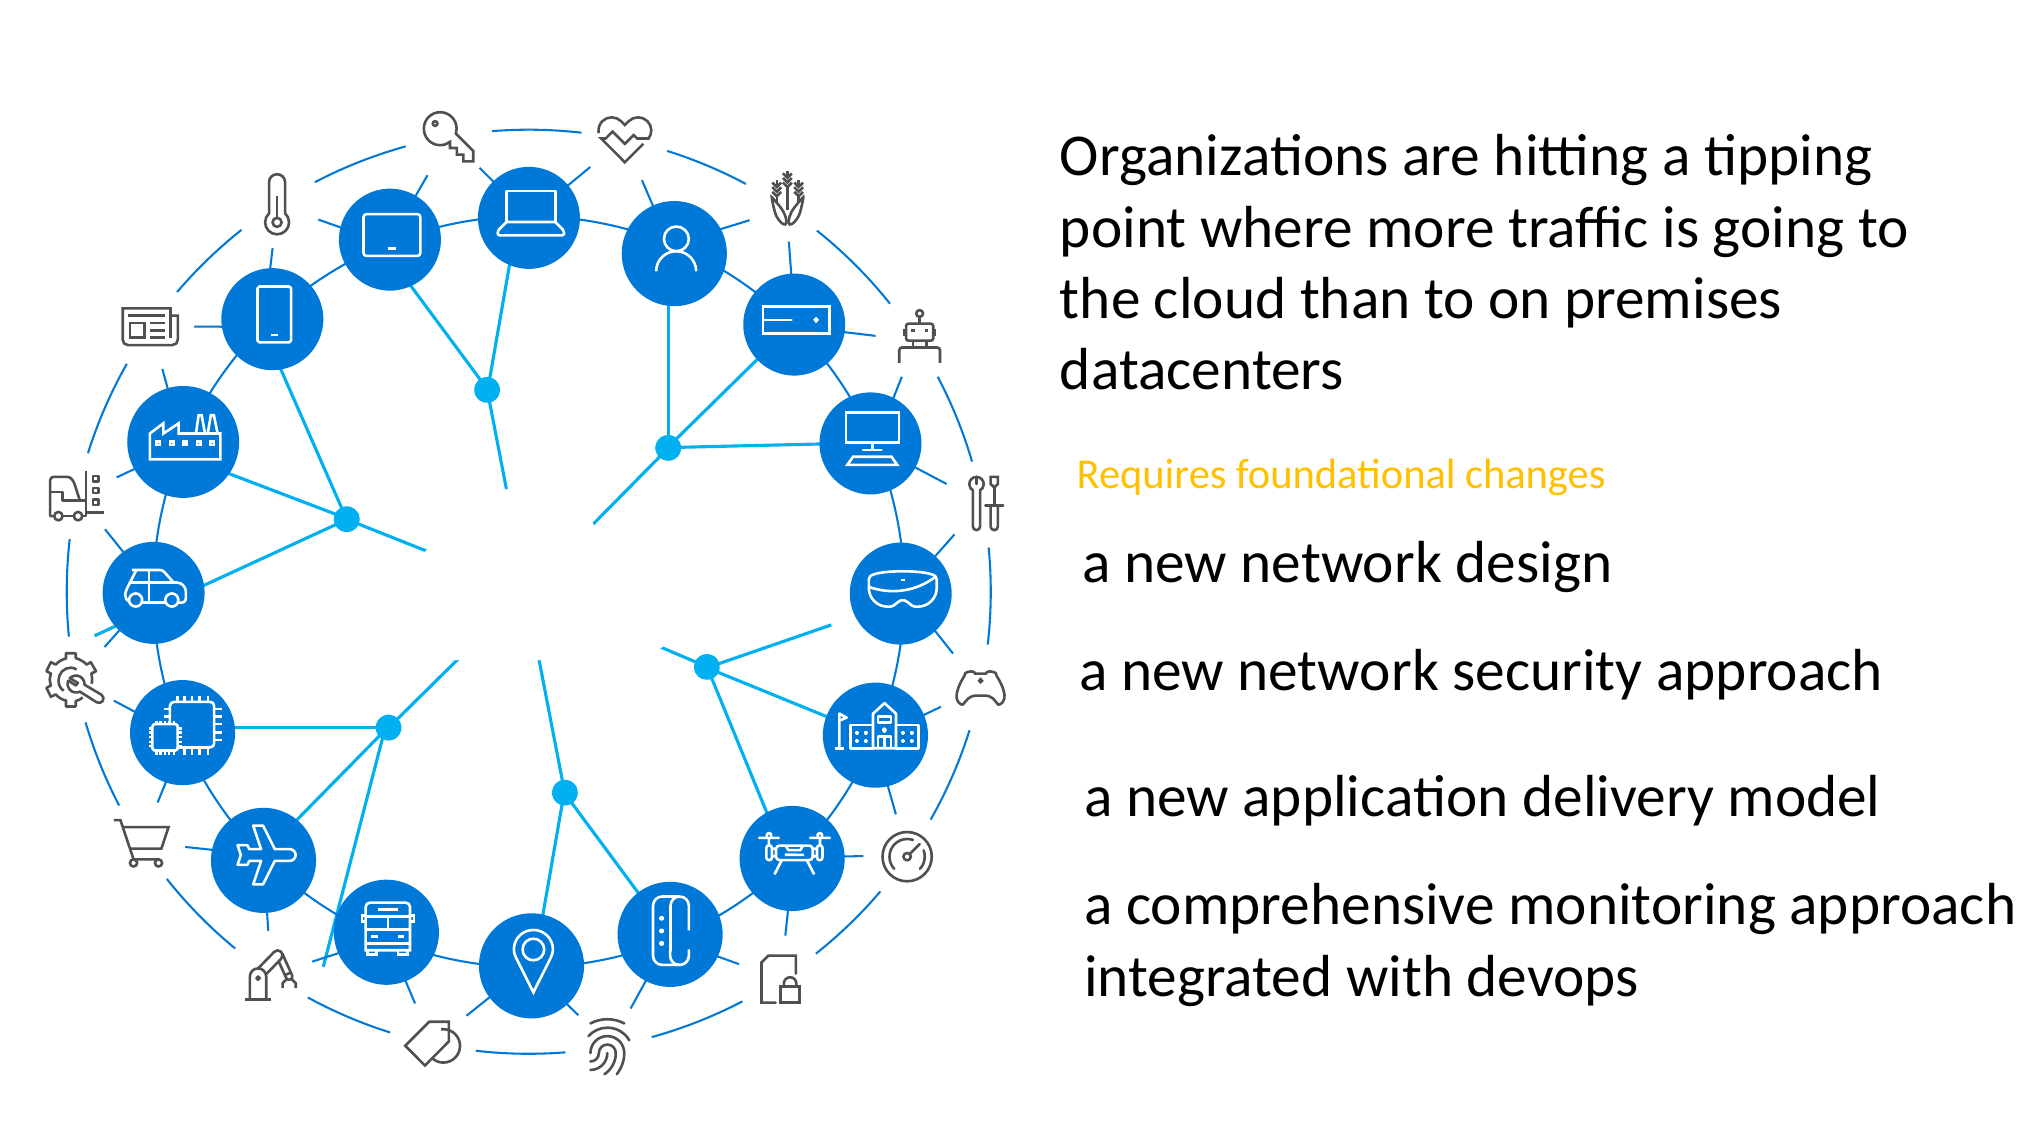

Organizations are hitting a tipping point where more traffic is going to the cloud than to on premises datacenters

Requires foundational changes

a new network design

a new network security approach
a new application delivery model
a comprehensive monitoring approach integrated with devops